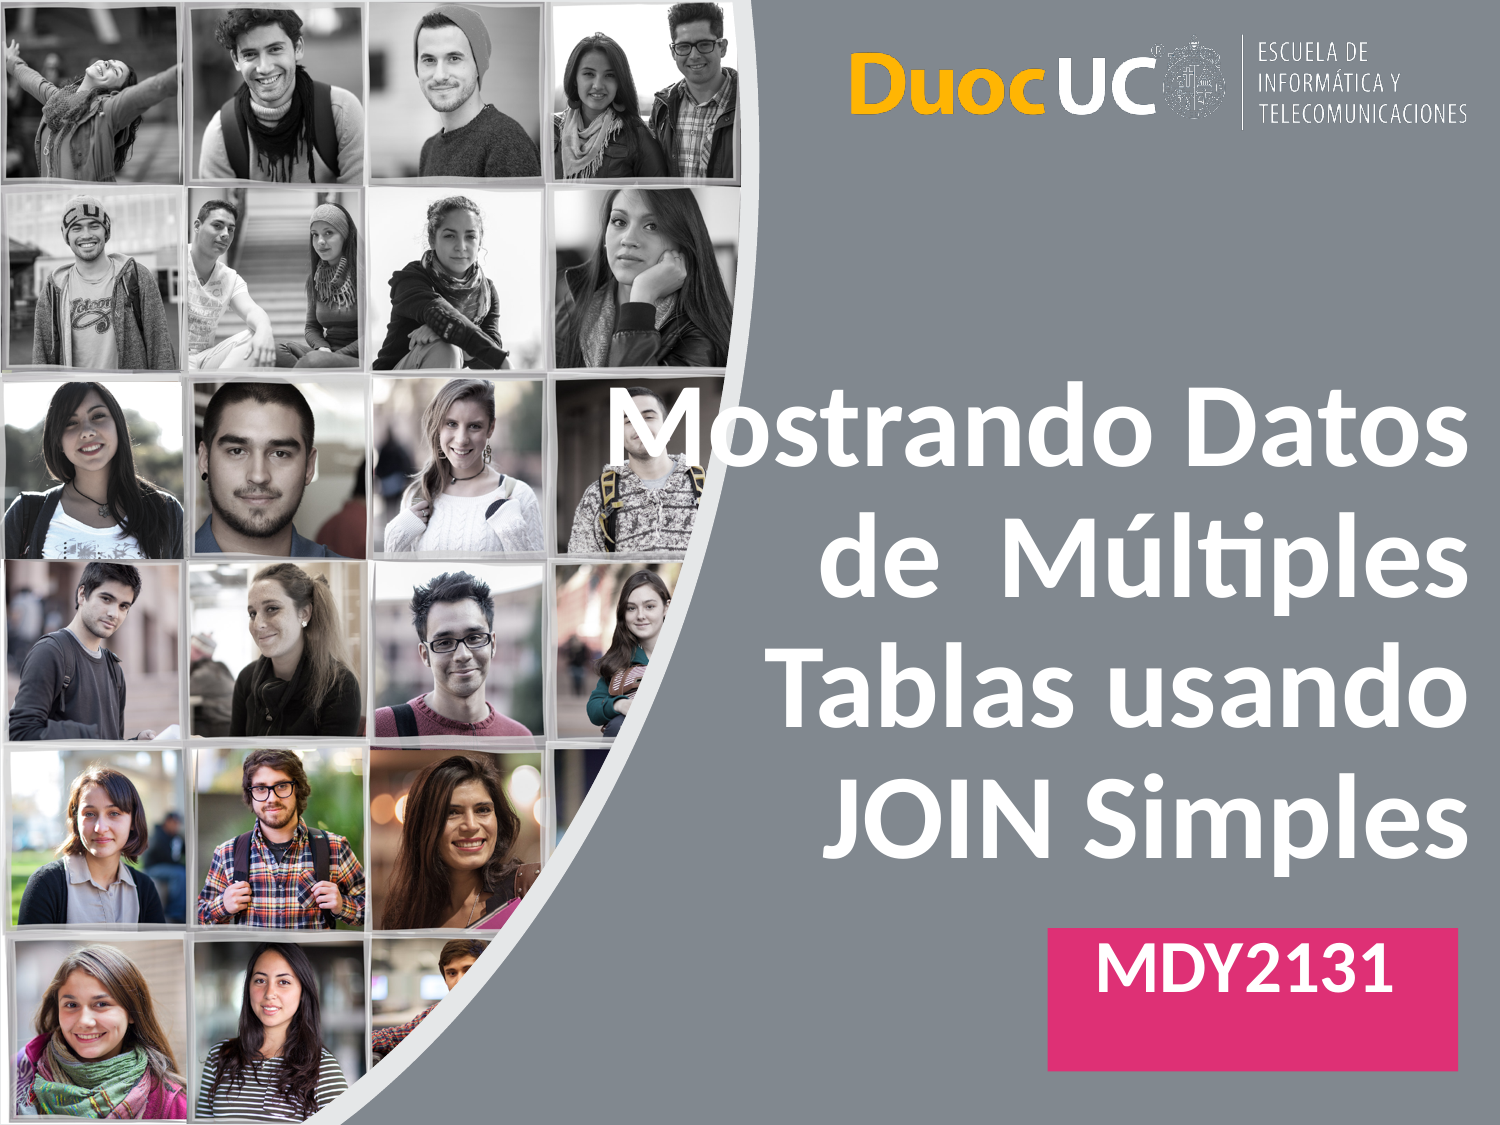

# Mostrando Datos de  Múltiples Tablas usando JOIN Simples
MDY2131